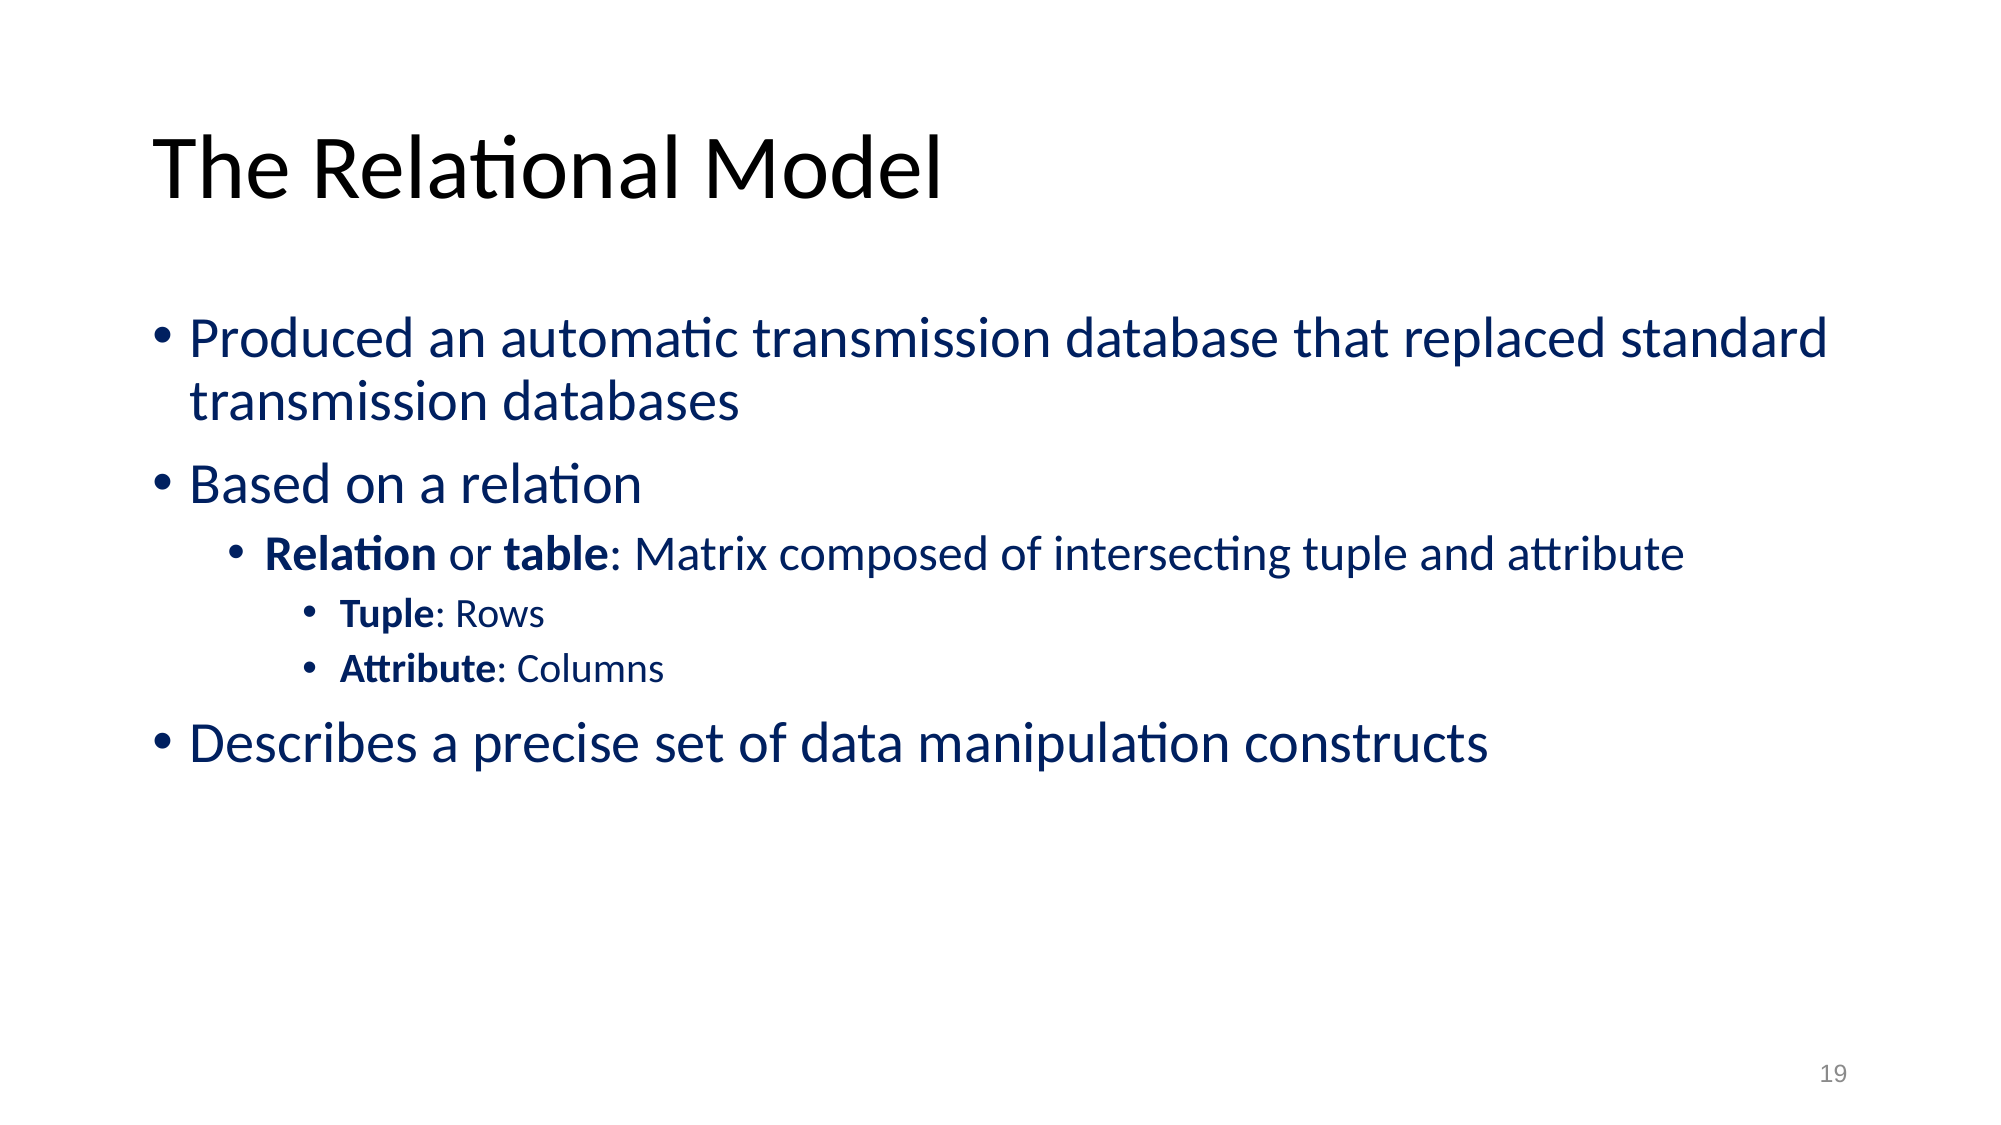

# The Relational Model
Produced an automatic transmission database that replaced standard transmission databases
Based on a relation
Relation or table: Matrix composed of intersecting tuple and attribute
Tuple: Rows
Attribute: Columns
Describes a precise set of data manipulation constructs
19